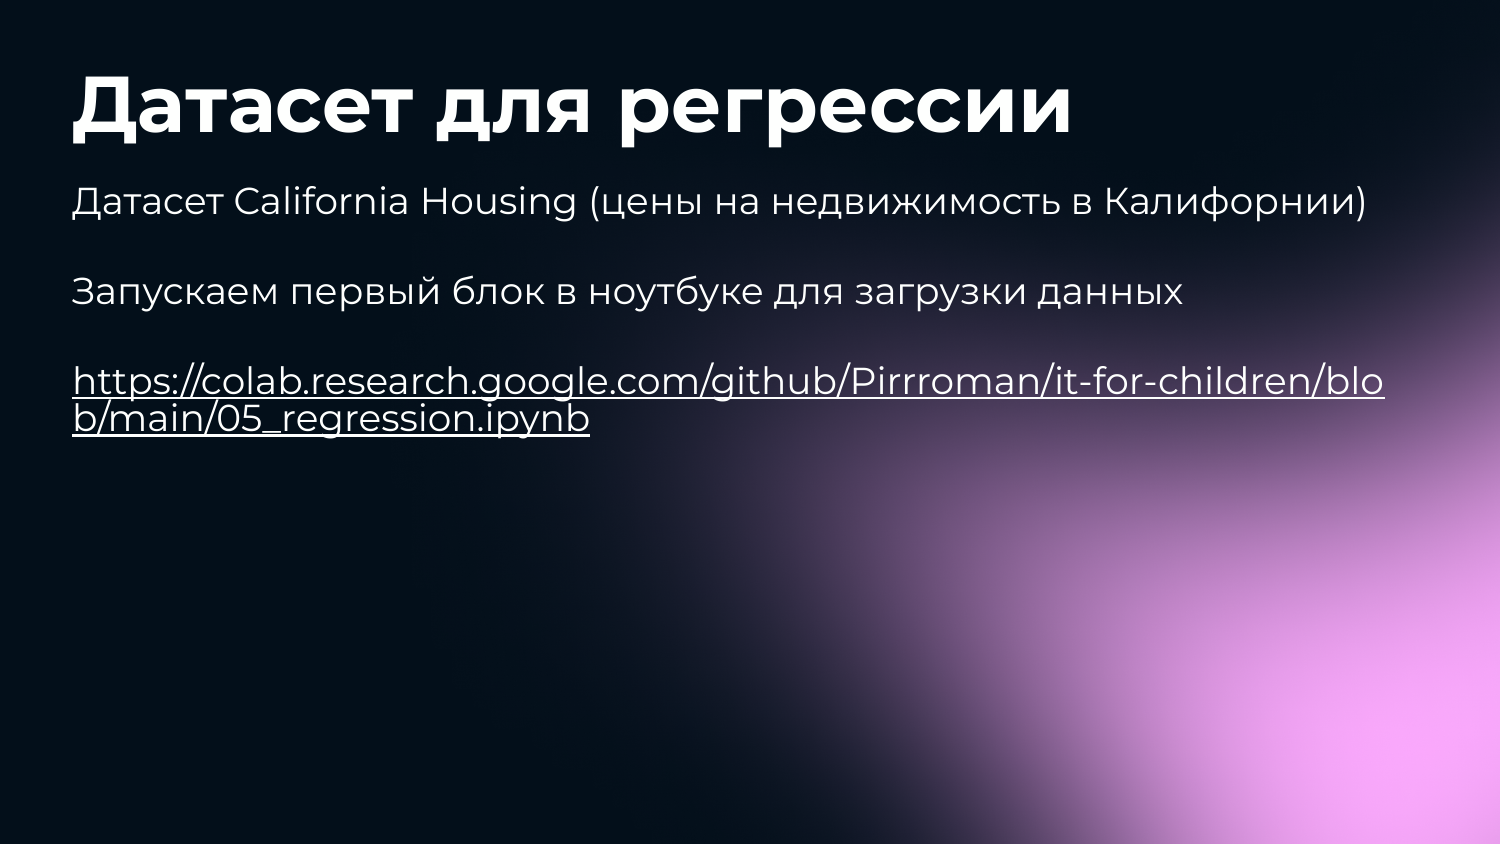

# Датасет для регрессии
Датасет California Housing (цены на недвижимость в Калифорнии)

Запускаем первый блок в ноутбуке для загрузки данных

https://colab.research.google.com/github/Pirrroman/it-for-children/blob/main/05_regression.ipynb